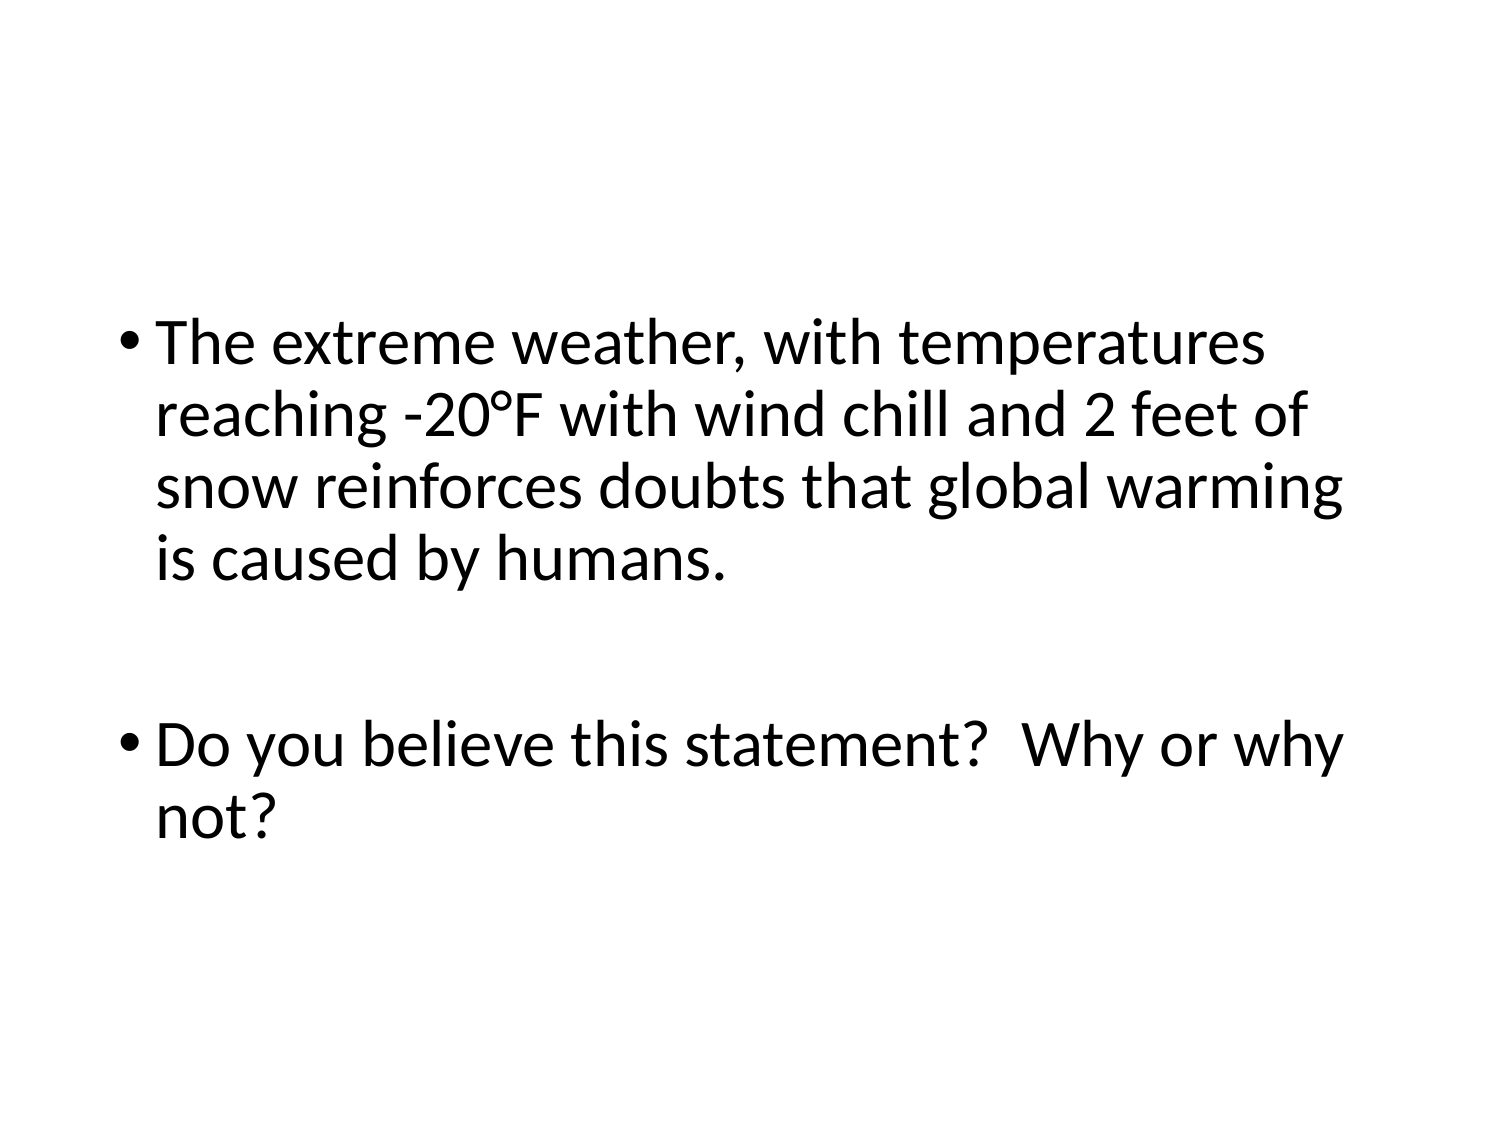

The extreme weather, with temperatures reaching -20°F with wind chill and 2 feet of snow reinforces doubts that global warming is caused by humans.

Do you believe this statement?  Why or why not?